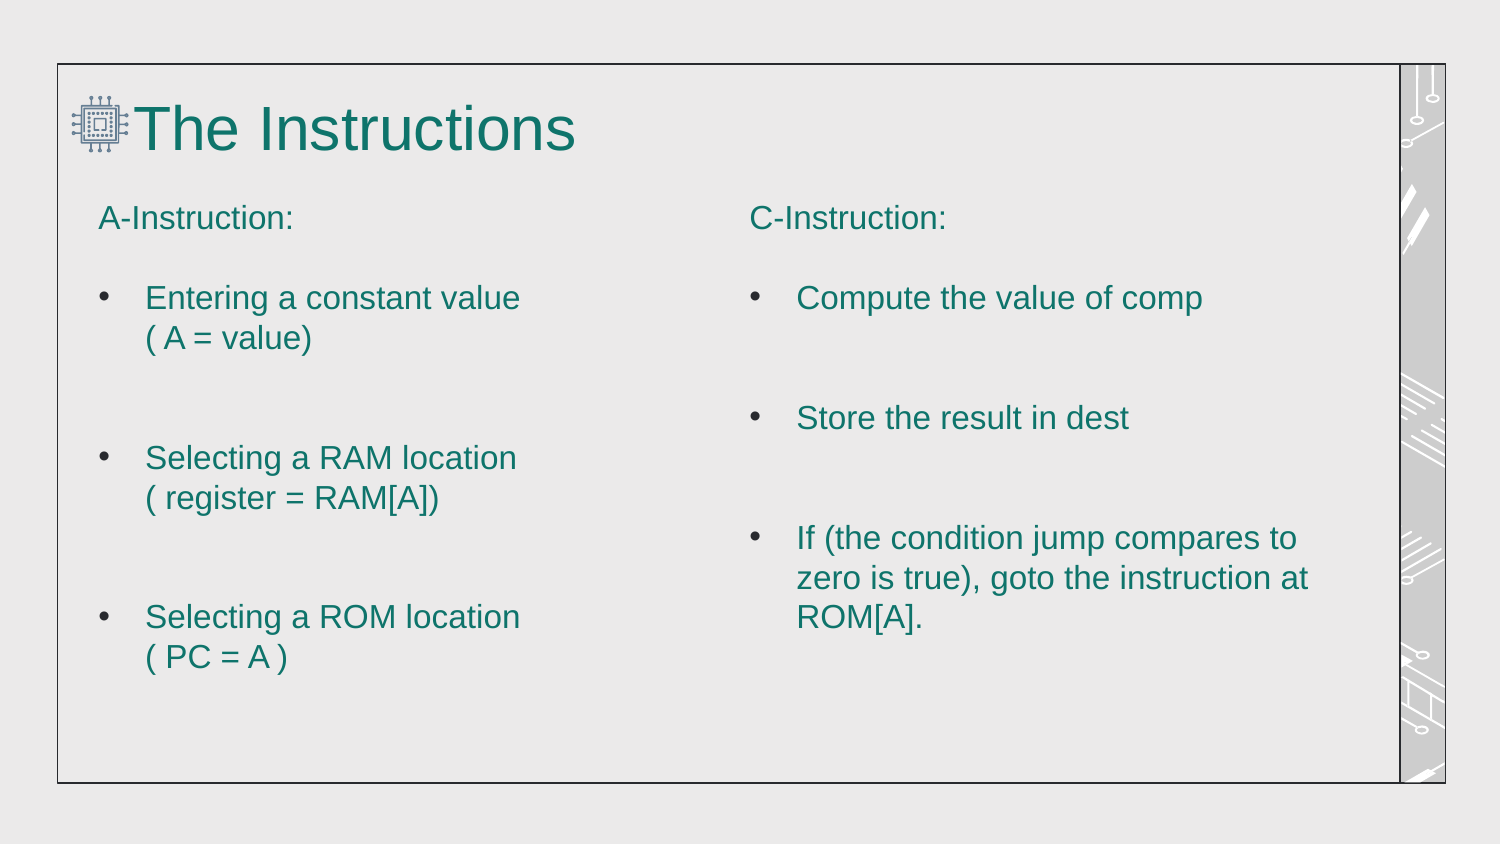

# The Instructions

A-Instruction:

Entering a constant value
( A = value)

Selecting a RAM location
( register = RAM[A])

Selecting a ROM location
( PC = A )

C-Instruction:

Compute the value of comp

Store the result in dest

If (the condition jump compares to zero is true), goto the instruction at ROM[A].